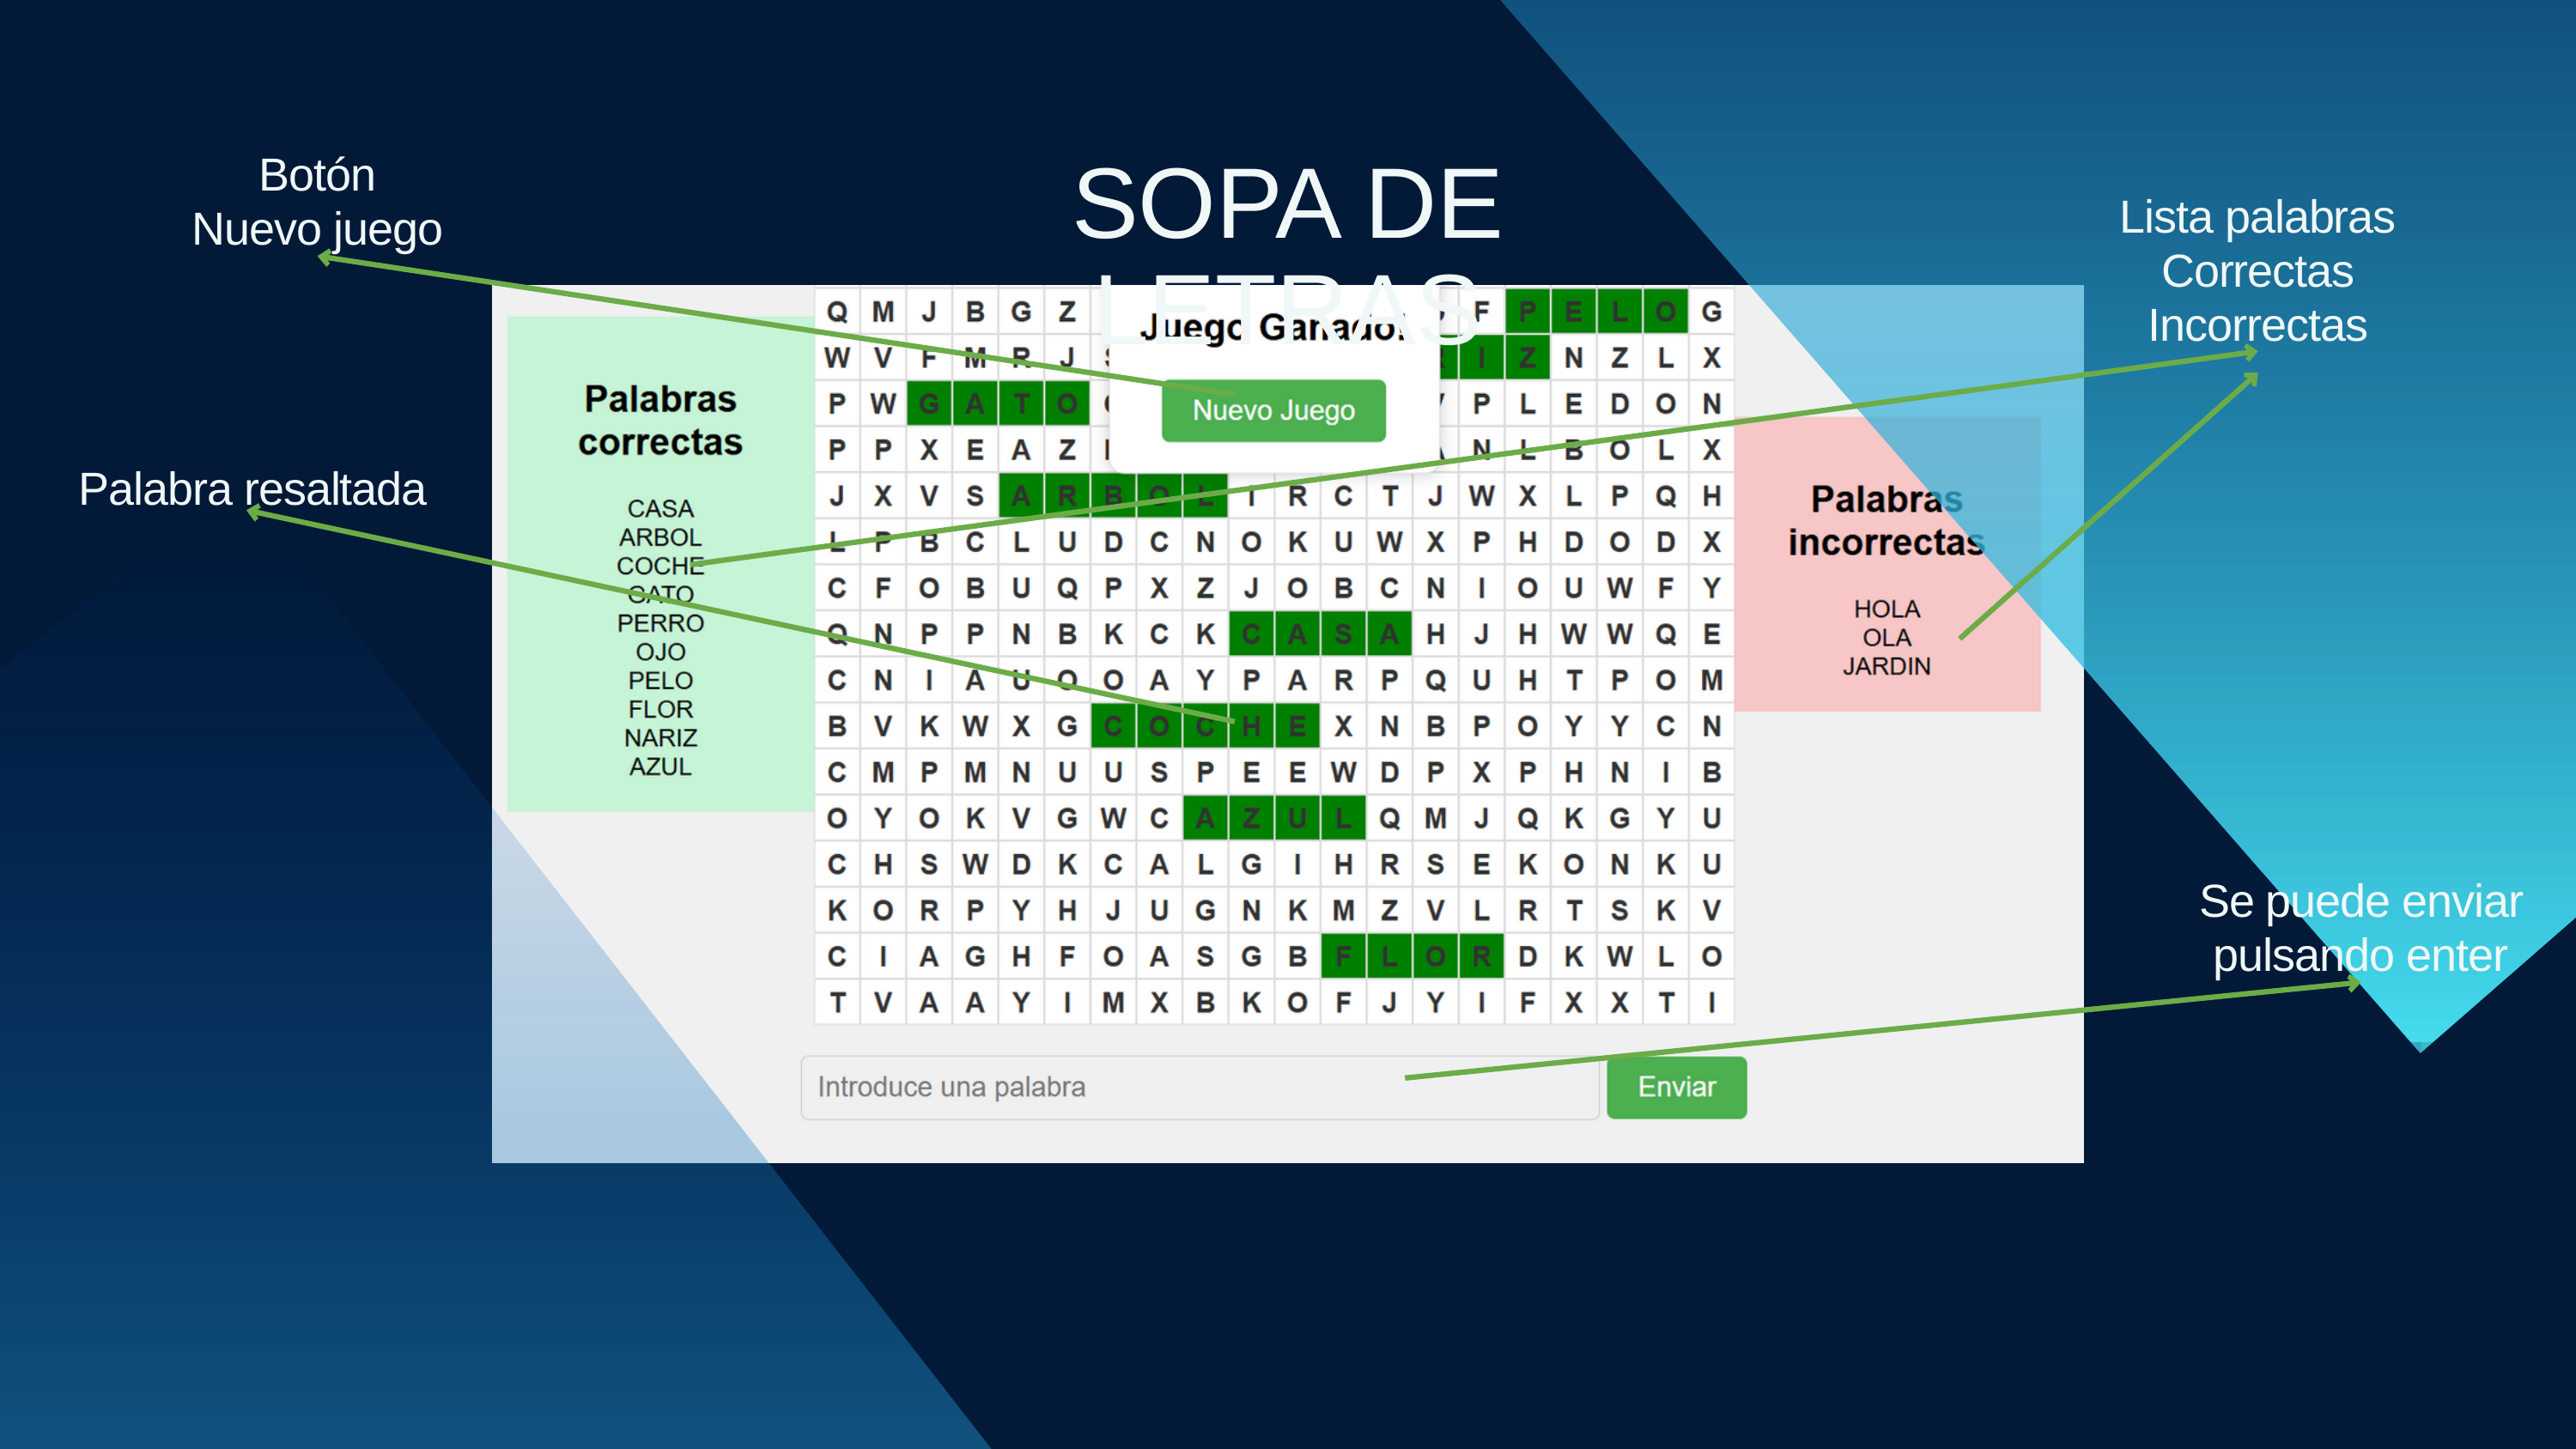

Botón
Nuevo juego
SOPA DE LETRAS
Lista palabras
Correctas
Incorrectas

Palabra resaltada

Se puede enviar pulsando enter